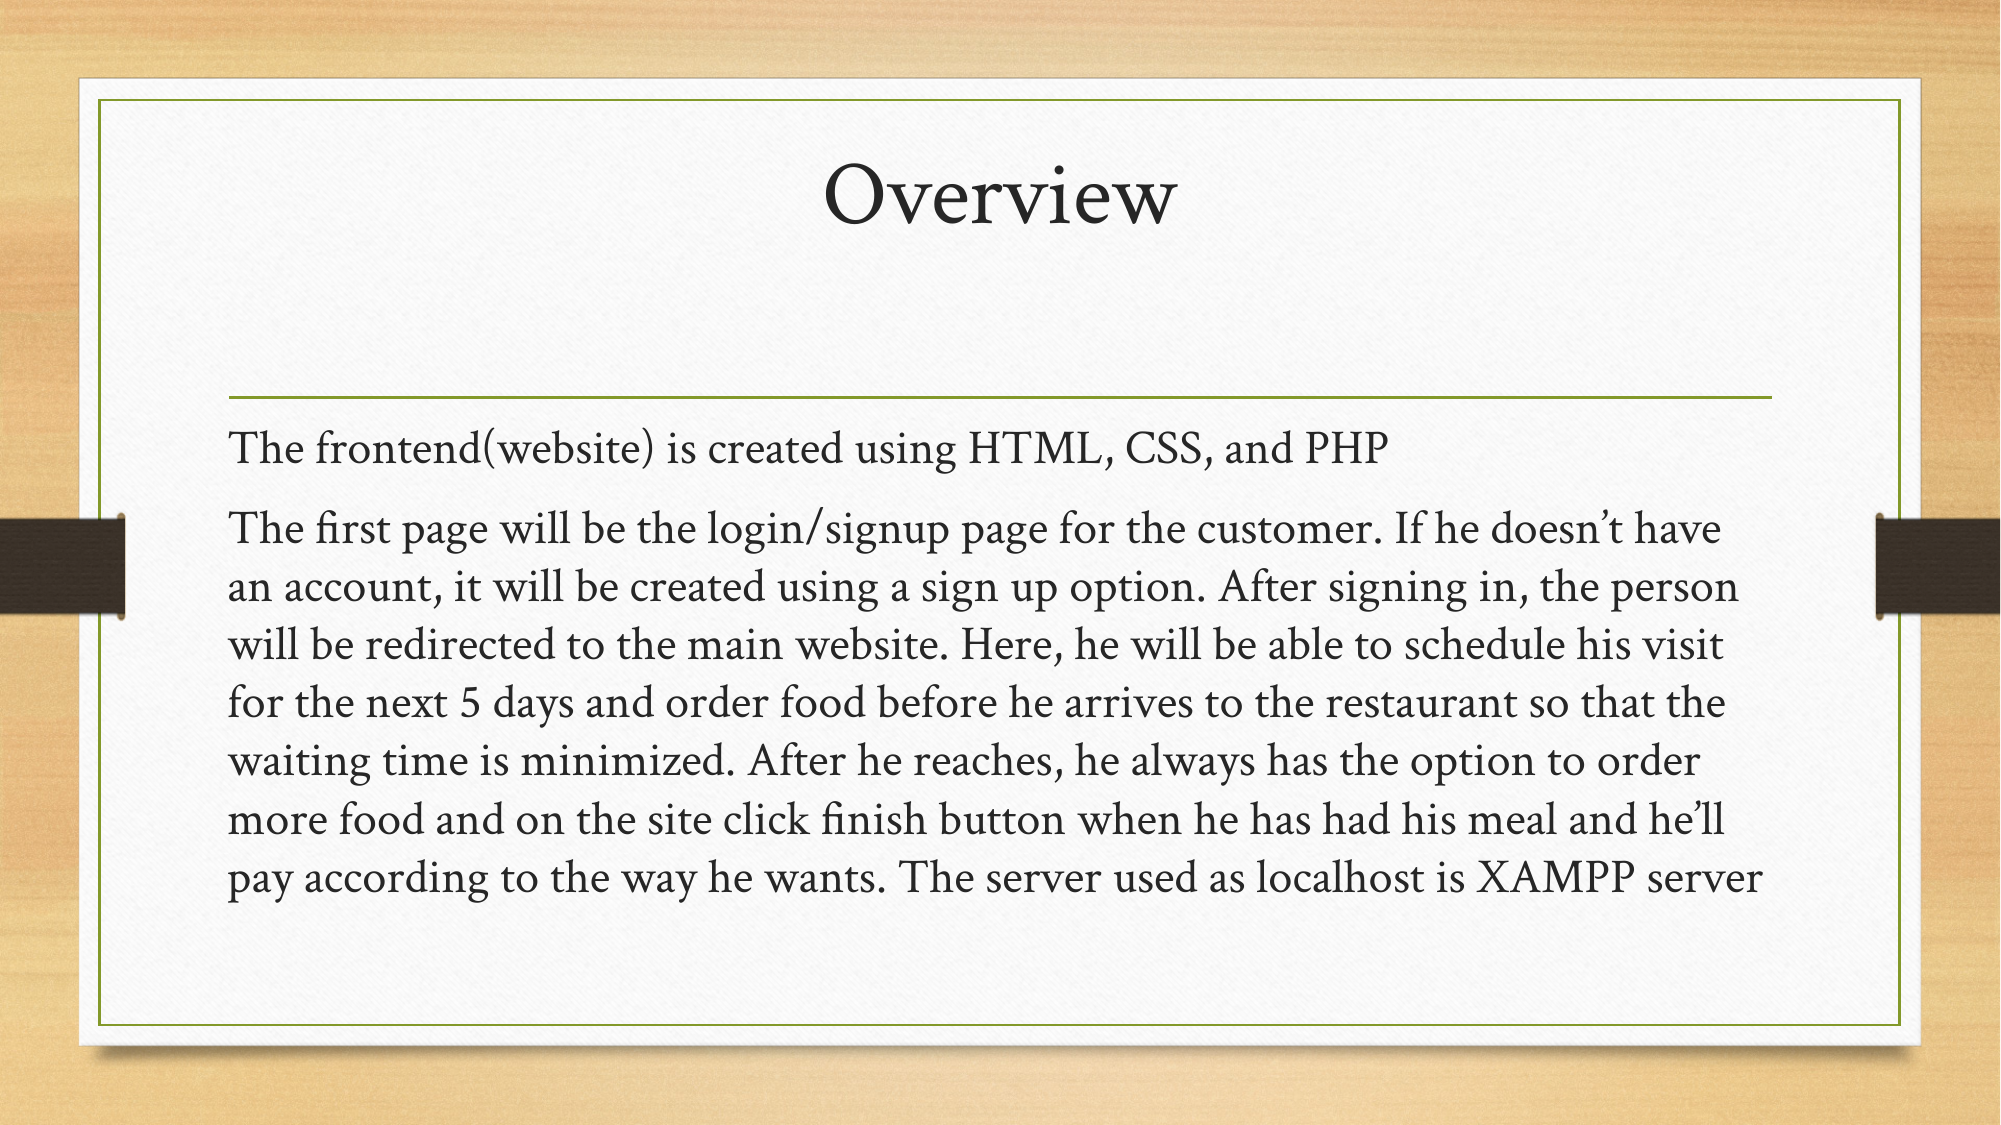

# Overview
The frontend(website) is created using HTML, CSS, and PHP
The first page will be the login/signup page for the customer. If he doesn’t have an account, it will be created using a sign up option. After signing in, the person will be redirected to the main website. Here, he will be able to schedule his visit for the next 5 days and order food before he arrives to the restaurant so that the waiting time is minimized. After he reaches, he always has the option to order more food and on the site click finish button when he has had his meal and he’ll pay according to the way he wants. The server used as localhost is XAMPP server